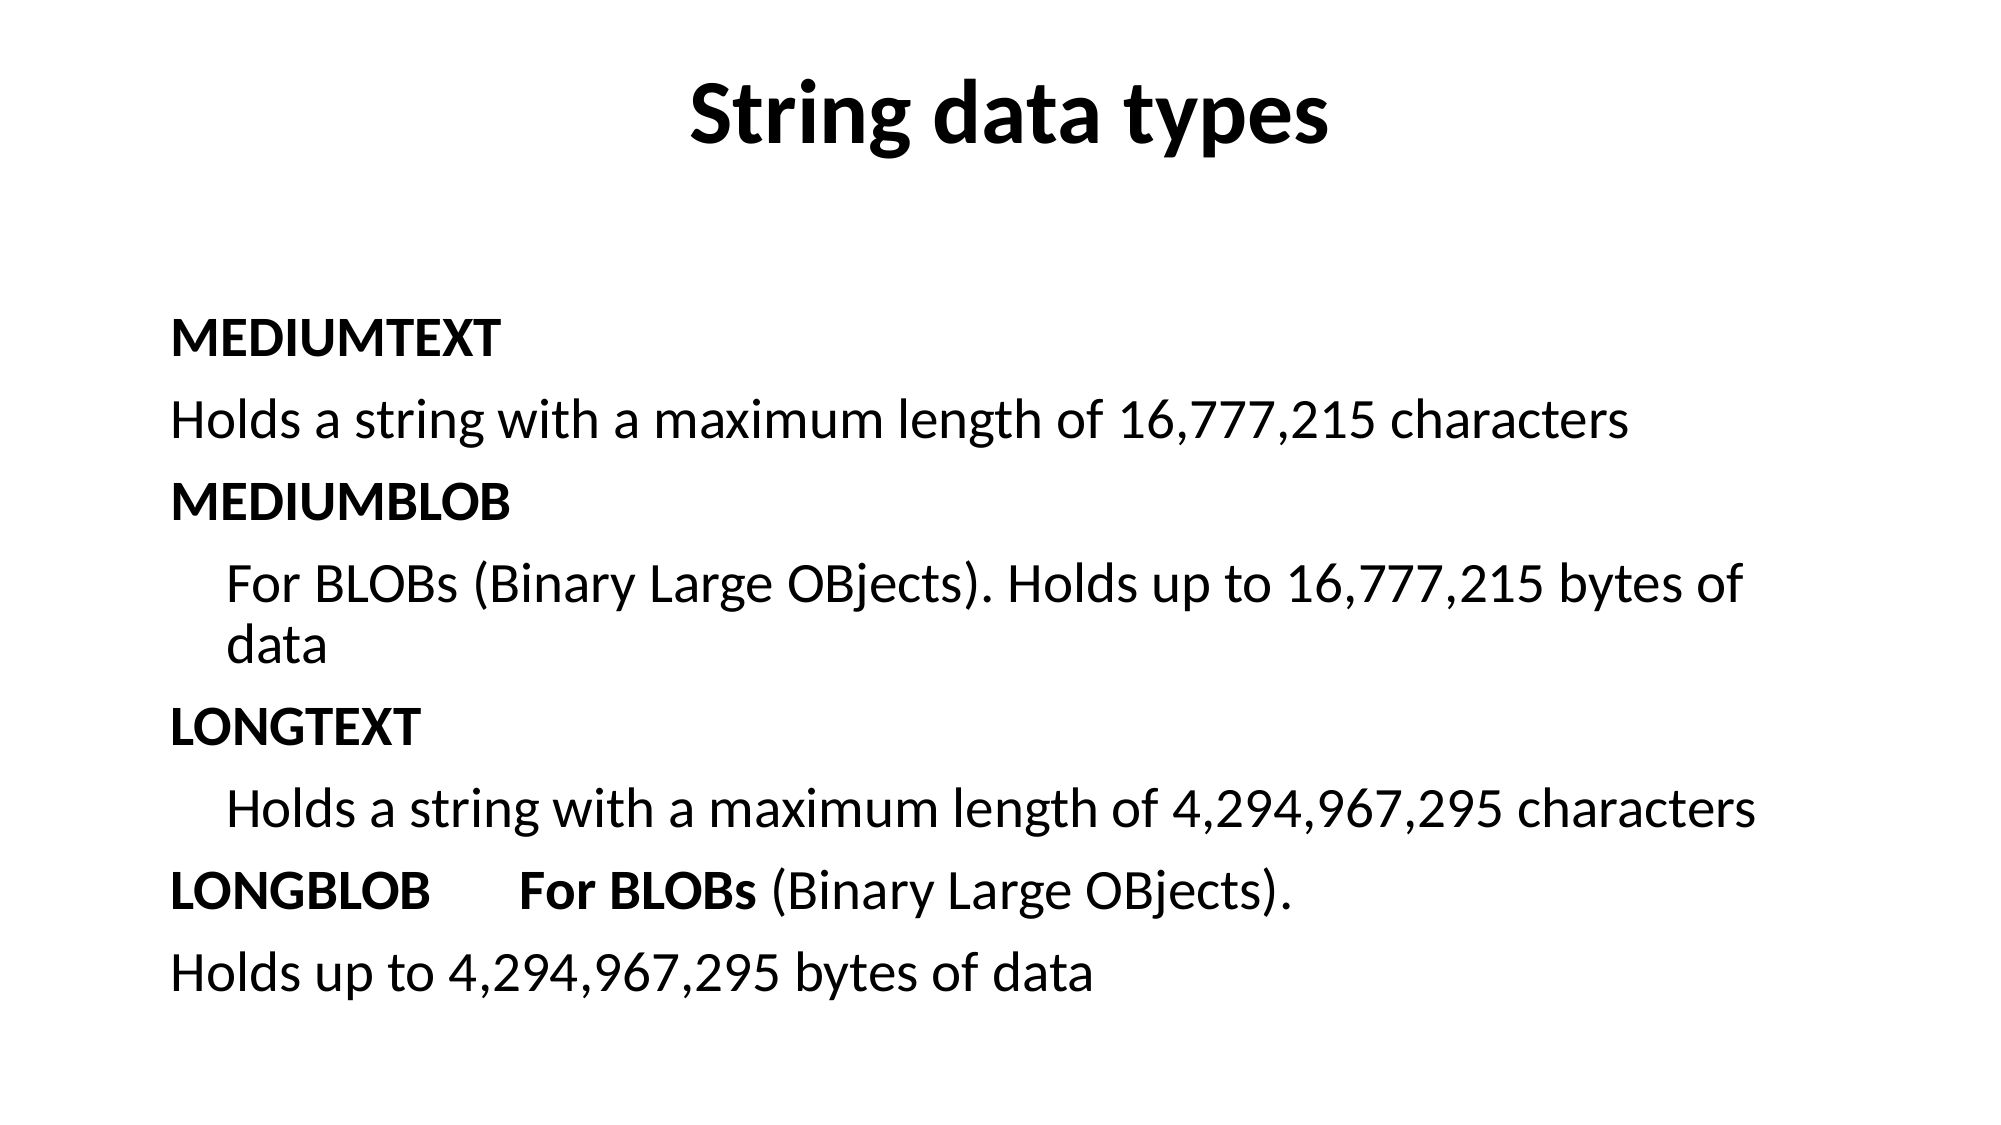

# String data types
MEDIUMTEXT
Holds a string with a maximum length of 16,777,215 characters
MEDIUMBLOB
	For BLOBs (Binary Large OBjects). Holds up to 16,777,215 bytes of data
LONGTEXT
	Holds a string with a maximum length of 4,294,967,295 characters
LONGBLOB	For BLOBs (Binary Large OBjects).
Holds up to 4,294,967,295 bytes of data